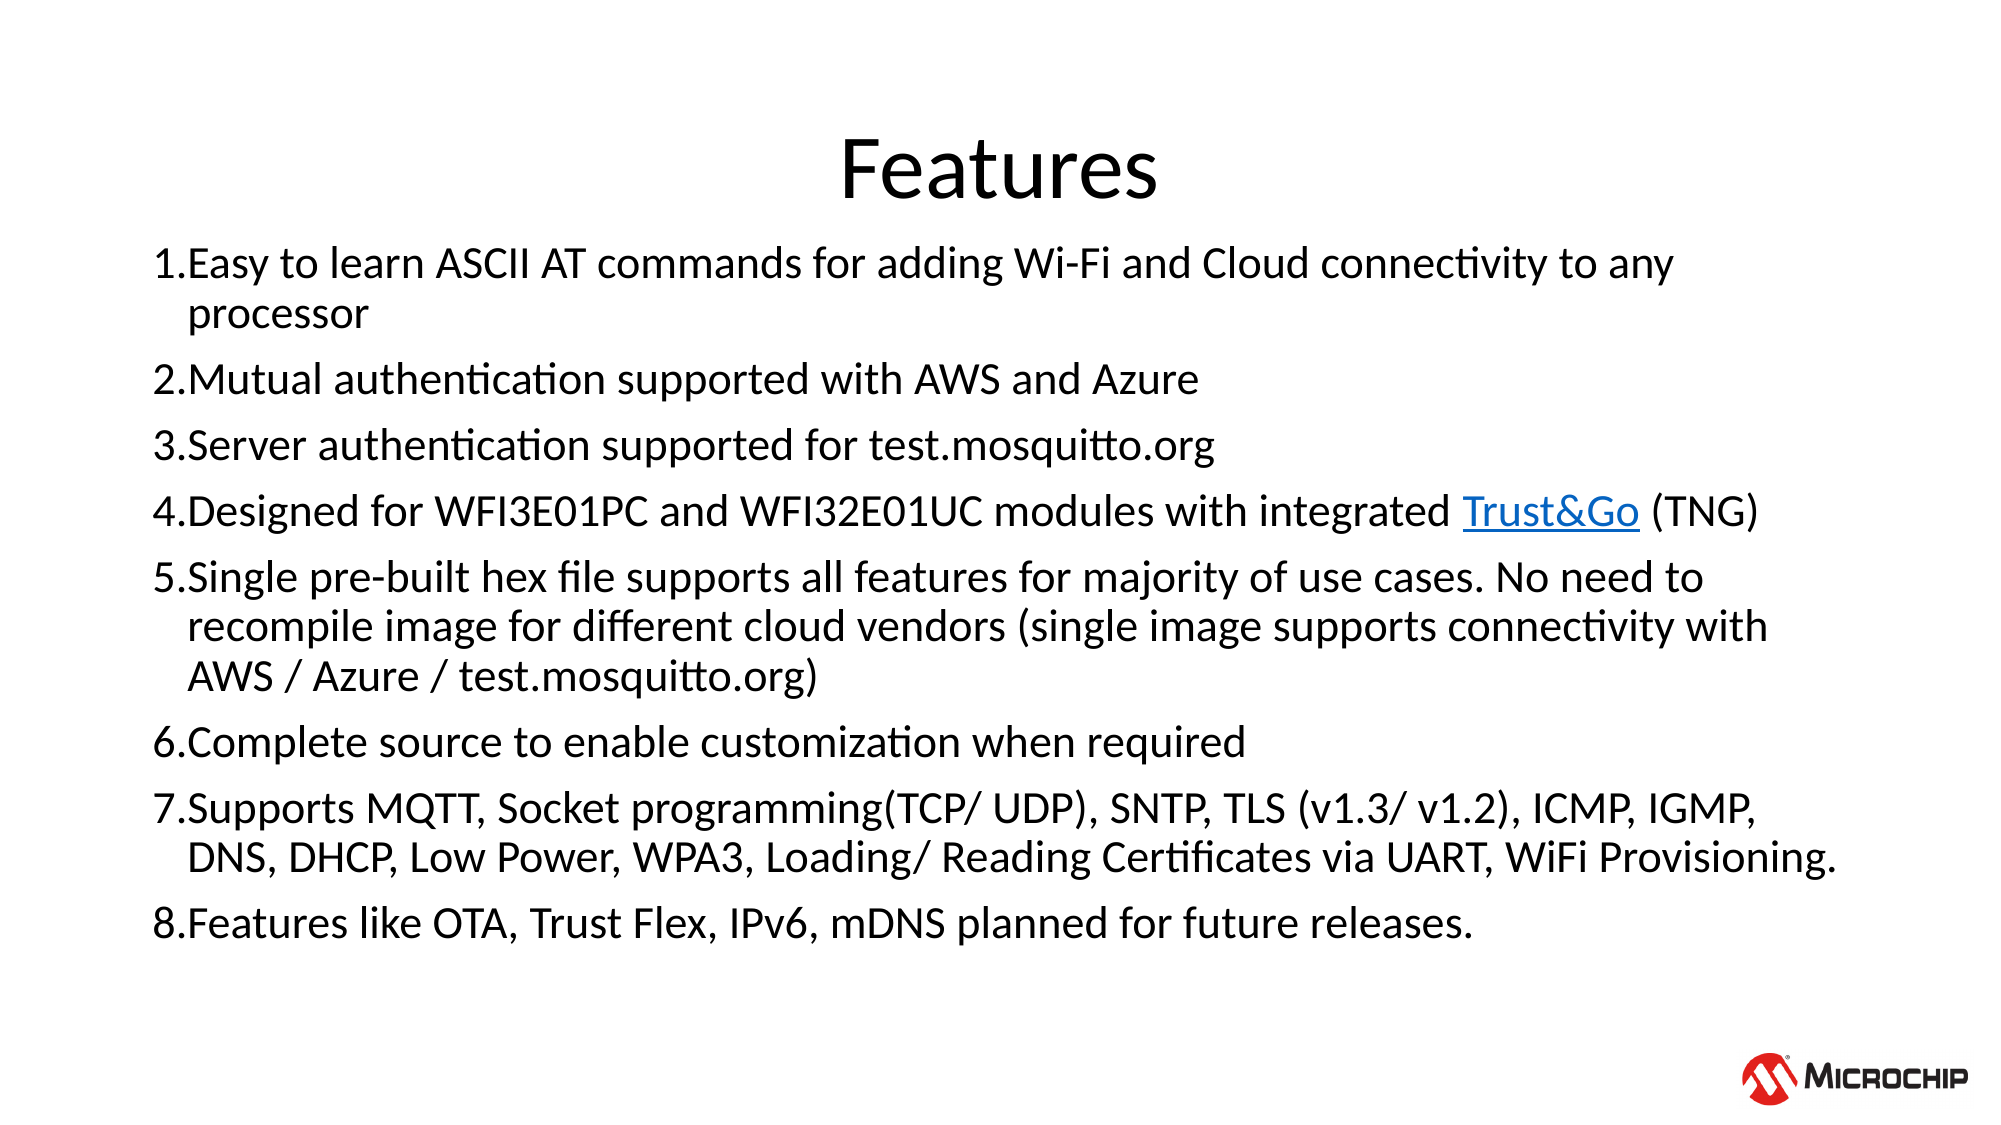

# Features
Easy to learn ASCII AT commands for adding Wi-Fi and Cloud connectivity to any processor
Mutual authentication supported with AWS and Azure
Server authentication supported for test.mosquitto.org
Designed for WFI3E01PC and WFI32E01UC modules with integrated Trust&Go (TNG)
Single pre-built hex file supports all features for majority of use cases. No need to recompile image for different cloud vendors (single image supports connectivity with AWS / Azure / test.mosquitto.org)
Complete source to enable customization when required
Supports MQTT, Socket programming(TCP/ UDP), SNTP, TLS (v1.3/ v1.2), ICMP, IGMP, DNS, DHCP, Low Power, WPA3, Loading/ Reading Certificates via UART, WiFi Provisioning.
Features like OTA, Trust Flex, IPv6, mDNS planned for future releases.